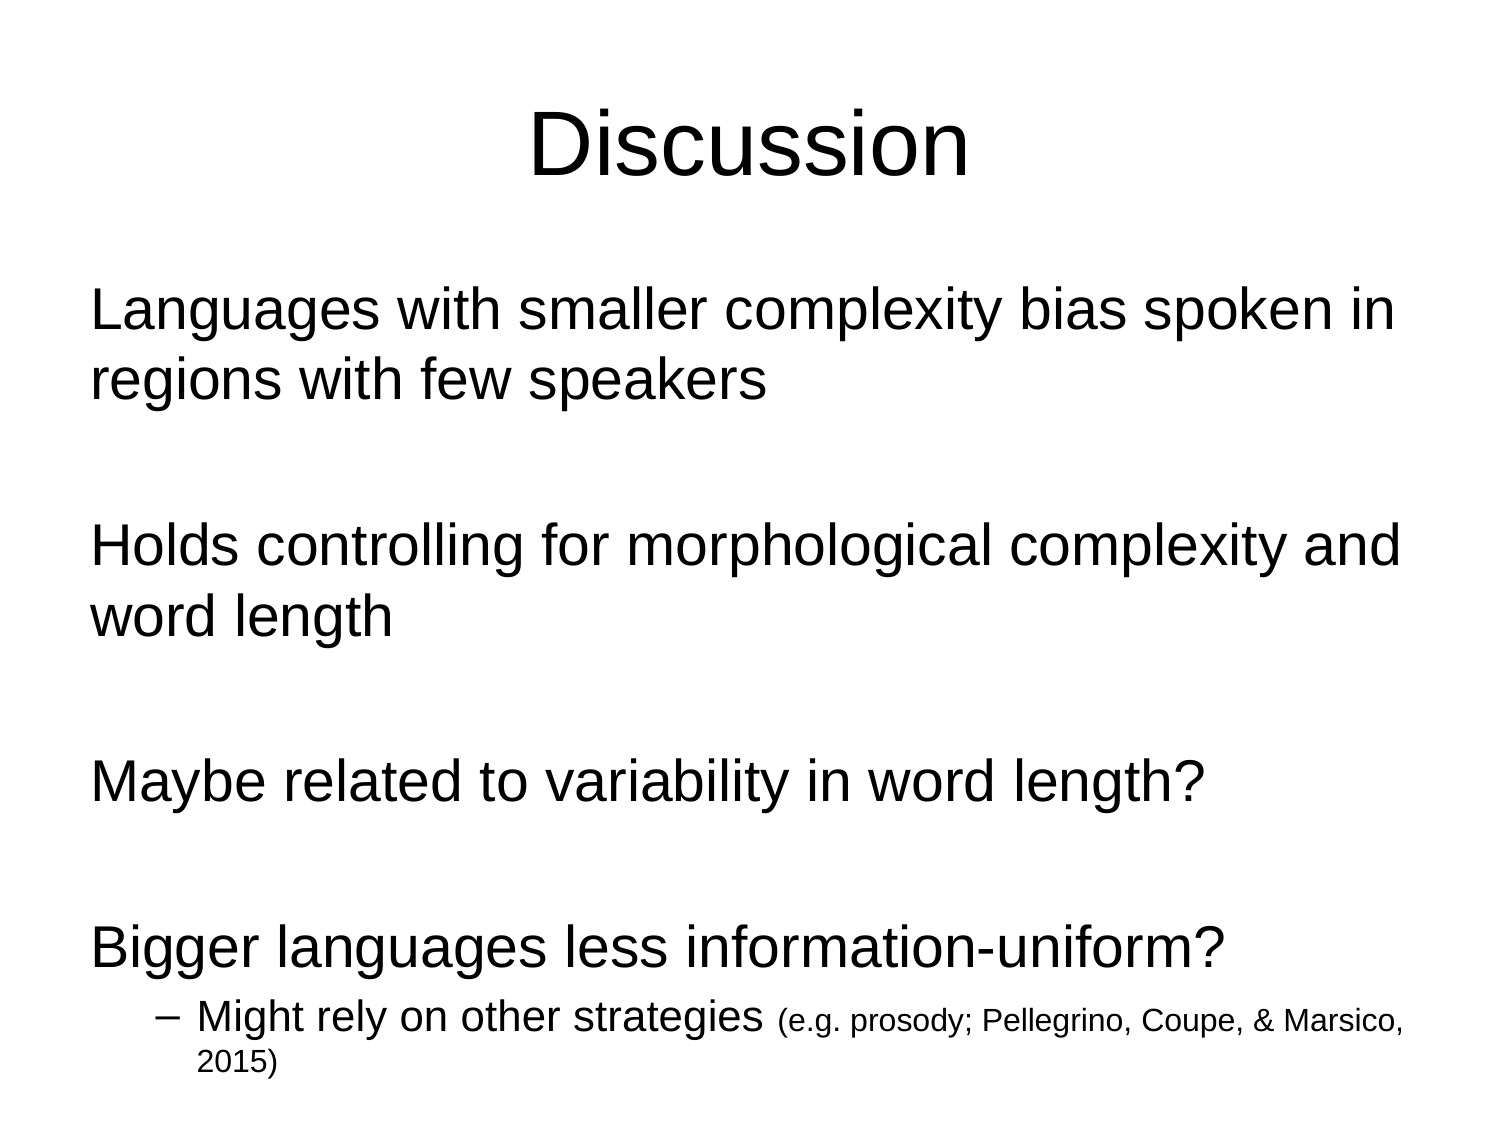

# Discussion
Languages with smaller complexity bias spoken in regions with few speakers

Holds controlling for morphological complexity and word length

Maybe related to variability in word length?

Bigger languages less information-uniform?
Might rely on other strategies (e.g. prosody; Pellegrino, Coupe, & Marsico, 2015)